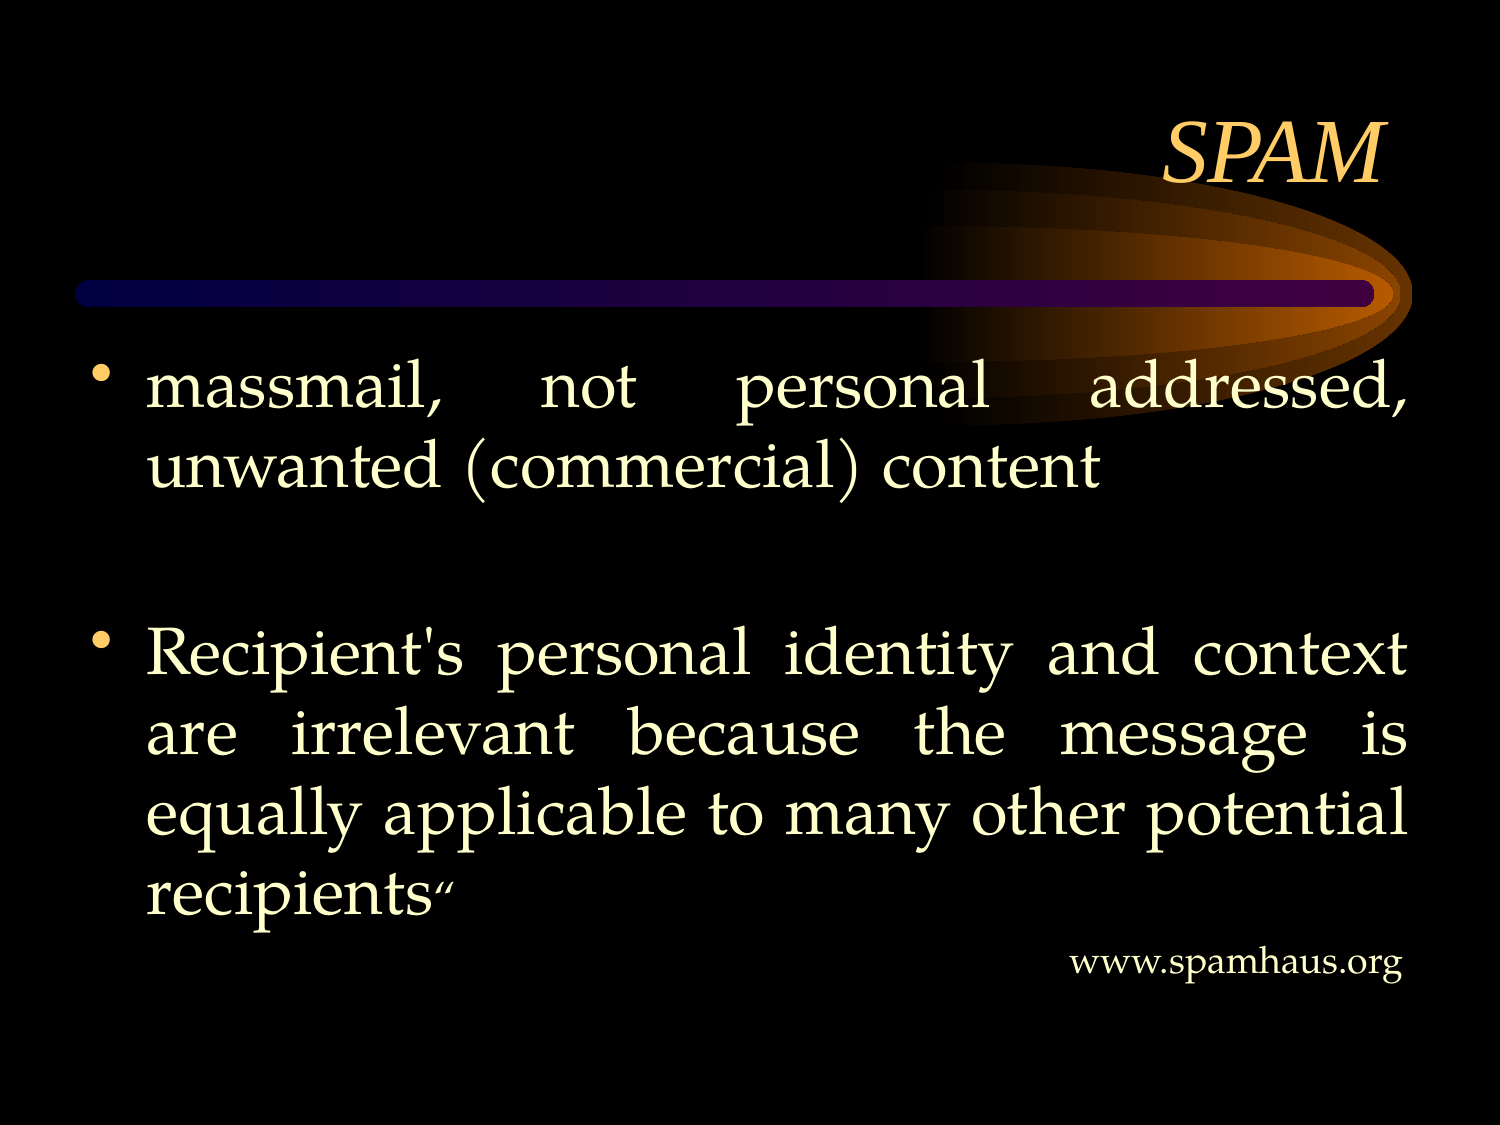

# SPAM
massmail, not personal addressed, unwanted (commercial) content

Recipient's personal identity and context are irrelevant because the message is equally applicable to many other potential recipients“
						  www.spamhaus.org